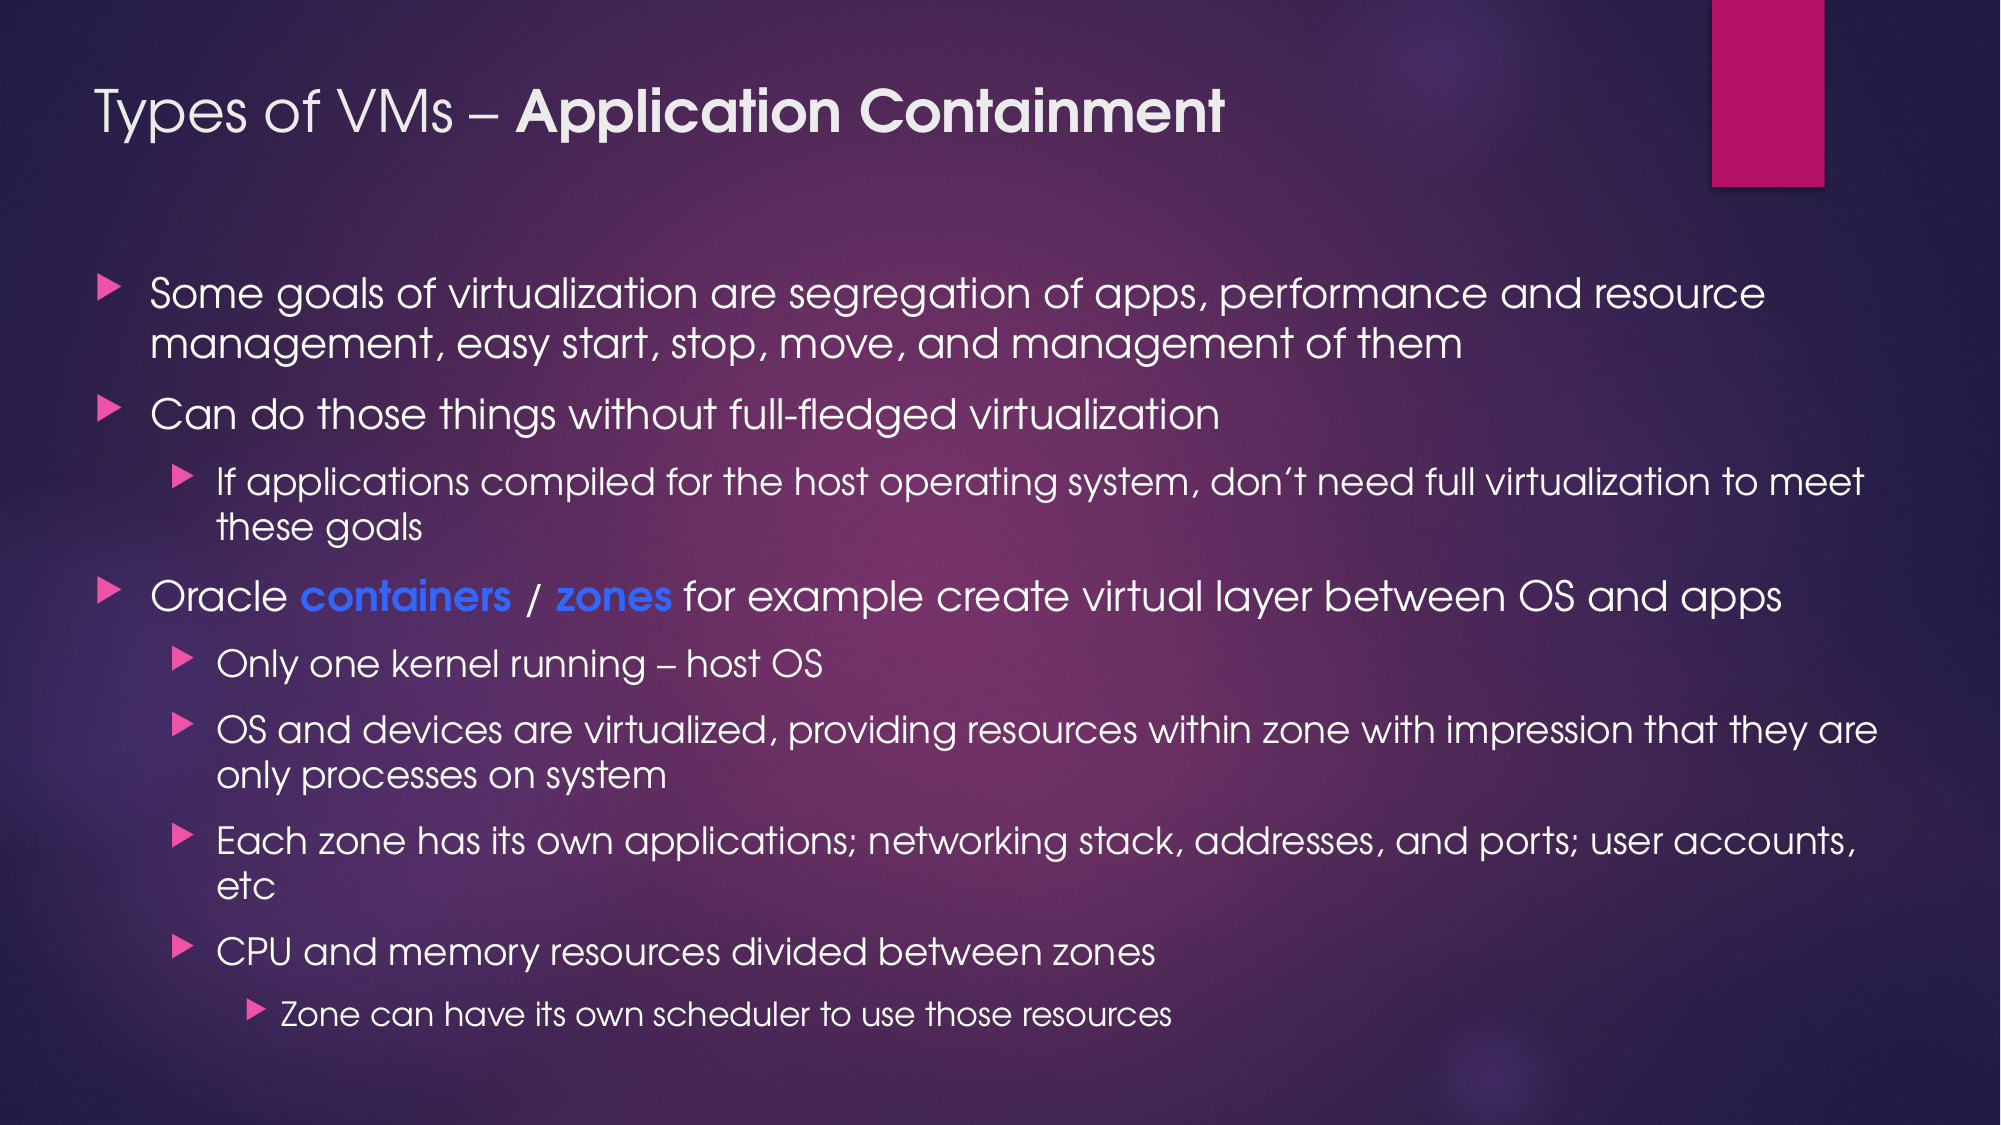

# Types of VMs – Application Containment
Some goals of virtualization are segregation of apps, performance and resource management, easy start, stop, move, and management of them
Can do those things without full-fledged virtualization
If applications compiled for the host operating system, don’t need full virtualization to meet these goals
Oracle containers / zones for example create virtual layer between OS and apps
Only one kernel running – host OS
OS and devices are virtualized, providing resources within zone with impression that they are only processes on system
Each zone has its own applications; networking stack, addresses, and ports; user accounts, etc
CPU and memory resources divided between zones
Zone can have its own scheduler to use those resources